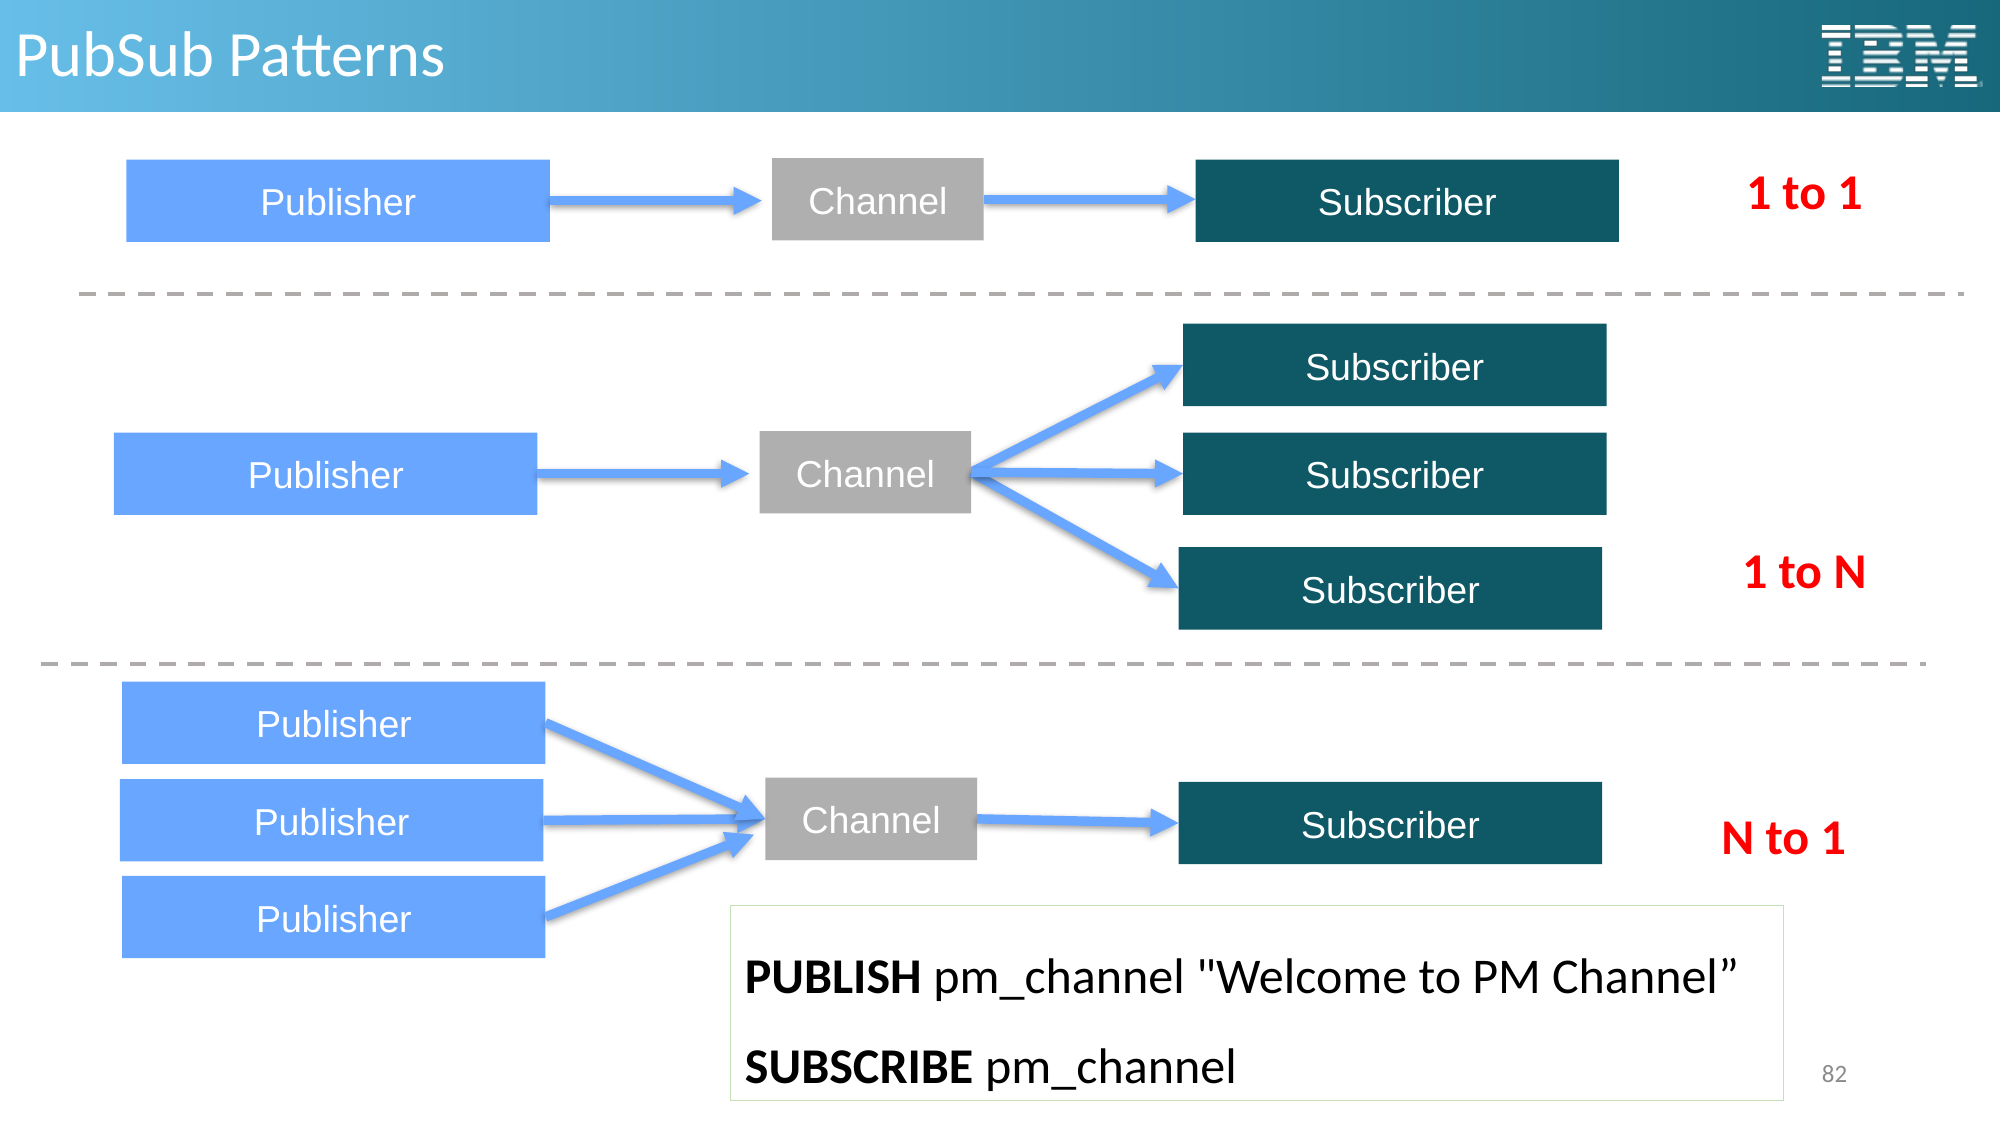

# PubSub Patterns
Channel
Publisher
Subscriber
1 to 1
Subscriber
Channel
Publisher
Subscriber
1 to N
Subscriber
Publisher
Channel
Publisher
Subscriber
N to 1
Publisher
PUBLISH pm_channel "Welcome to PM Channel”
SUBSCRIBE pm_channel
82